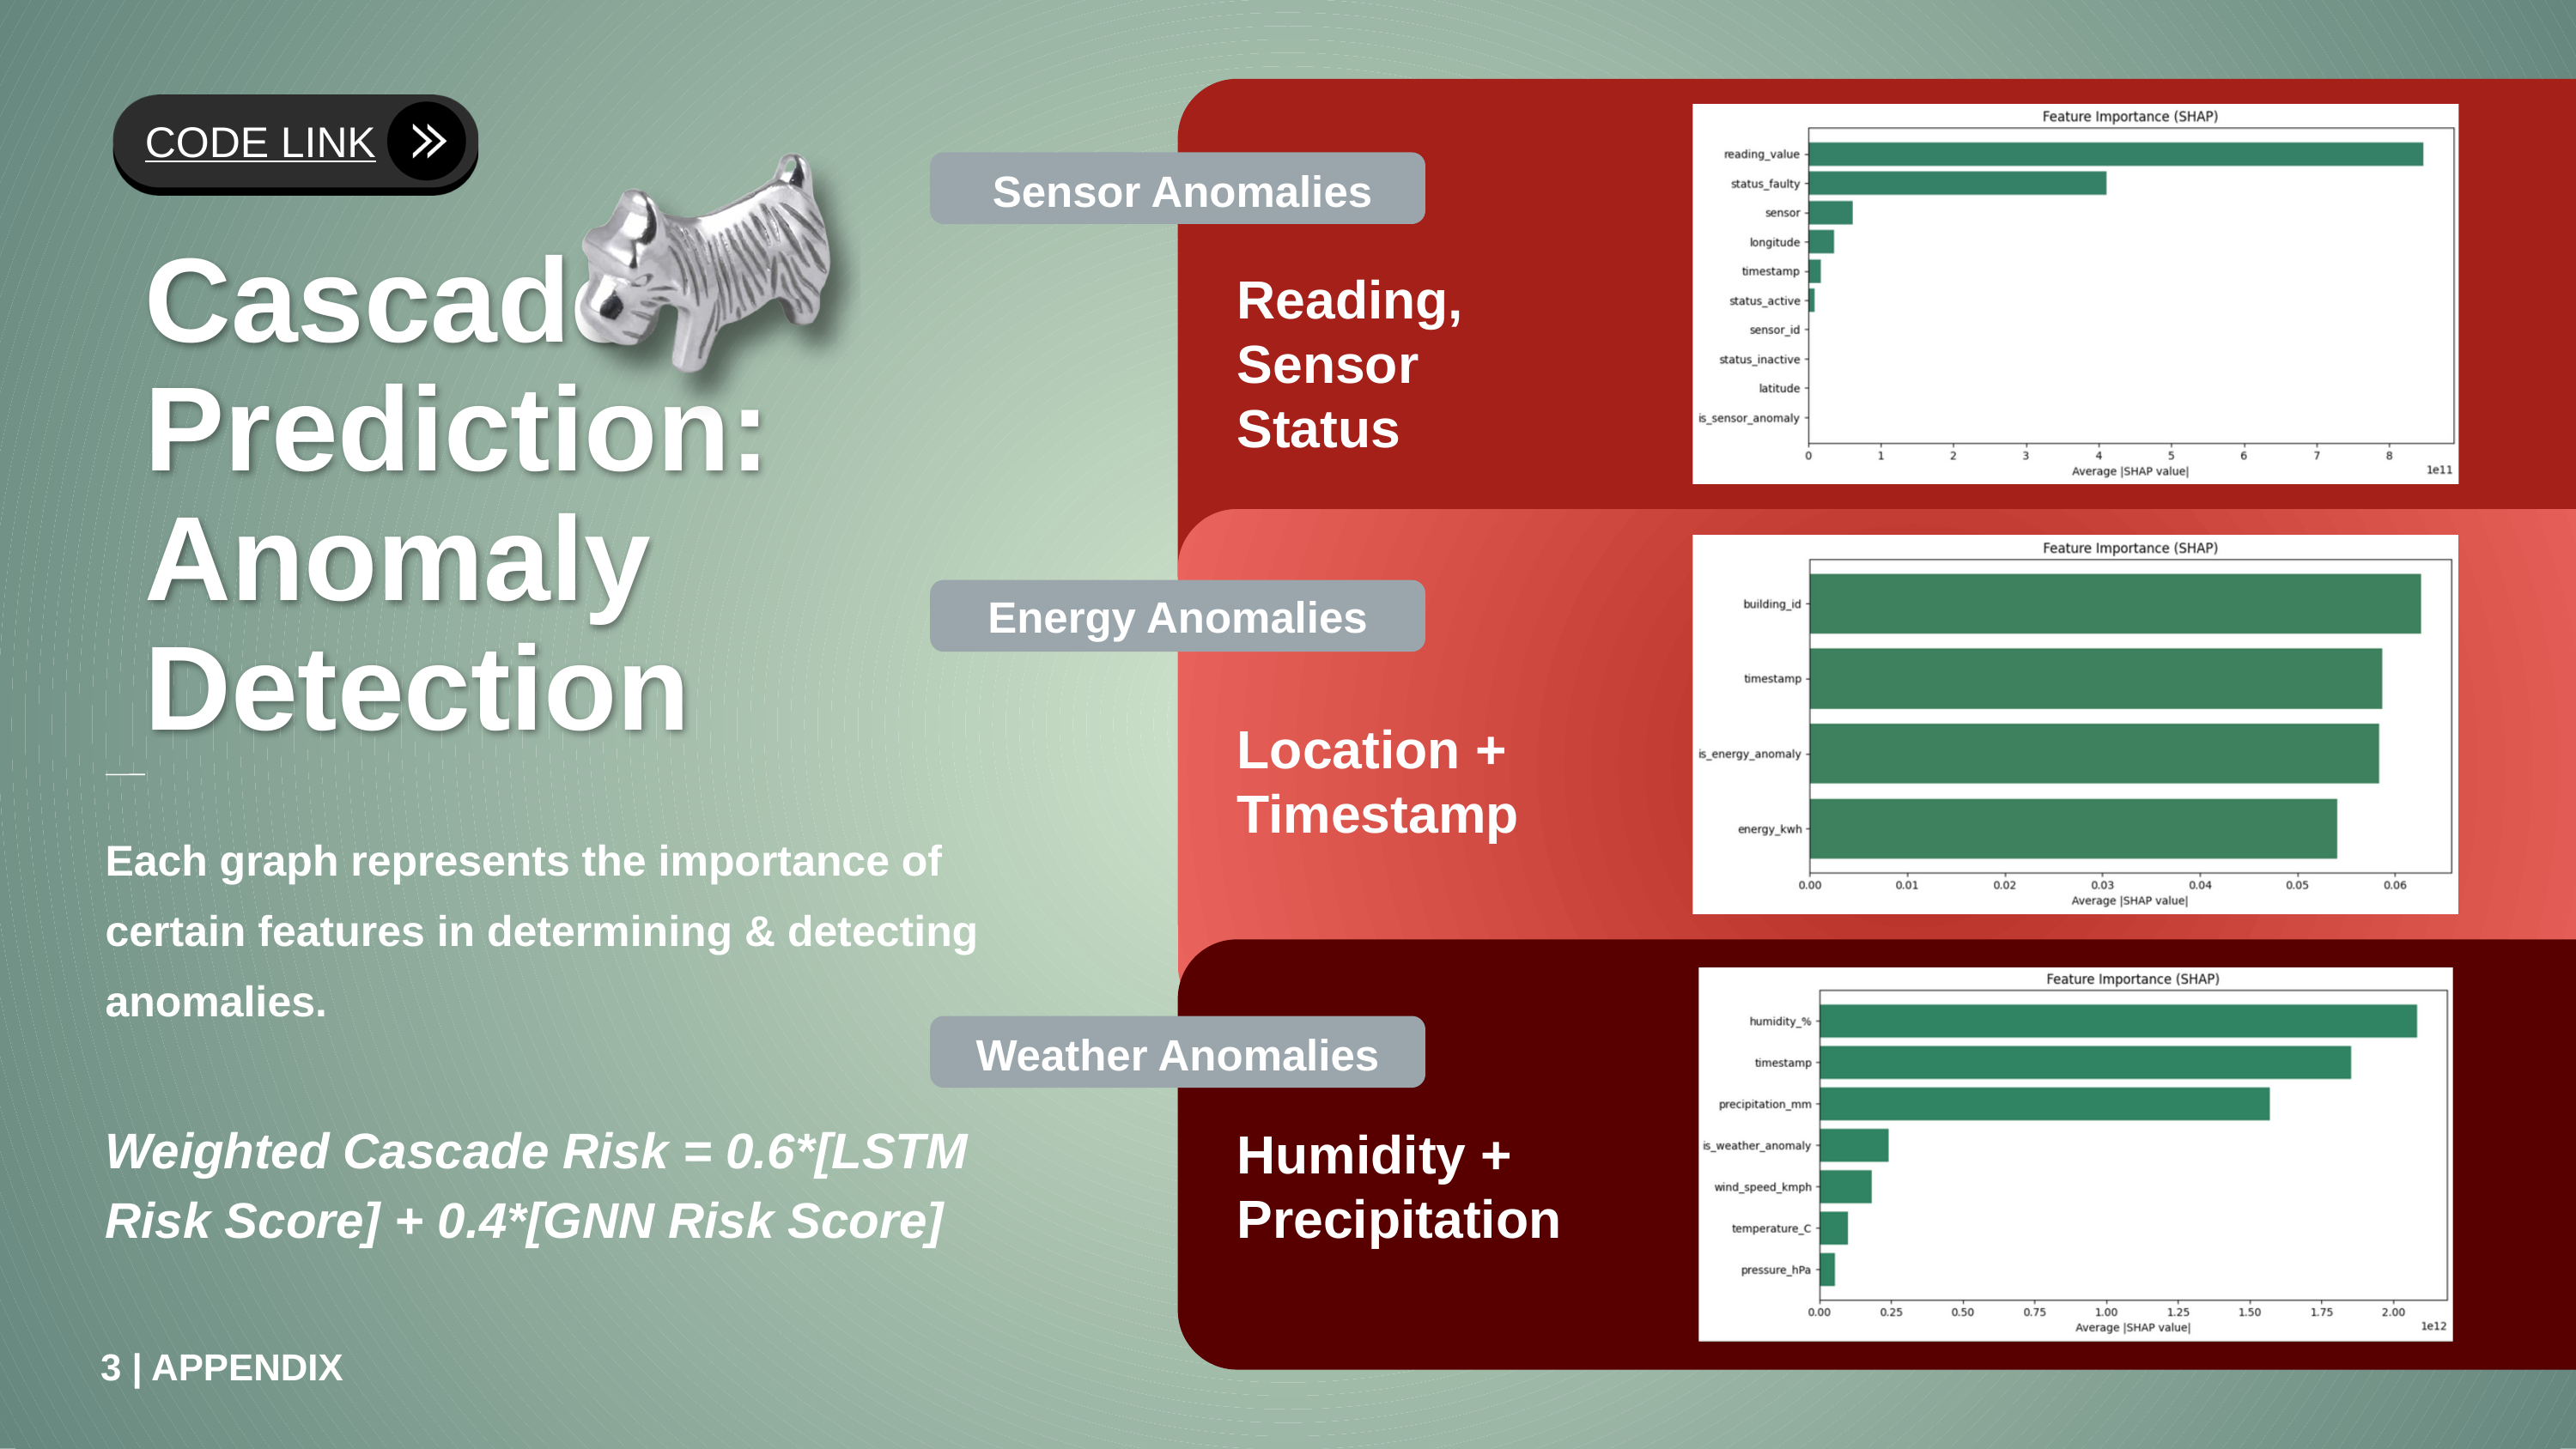

CODE LINK

Sensor Anomalies
Cascade Prediction: Anomaly Detection
Reading, Sensor Status

Energy Anomalies
Location +
Timestamp

Each graph represents the importance of certain features in determining & detecting anomalies.

Weather Anomalies
Weighted Cascade Risk = 0.6*[LSTM Risk Score] + 0.4*[GNN Risk Score]
Humidity + Precipitation
3 | APPENDIX